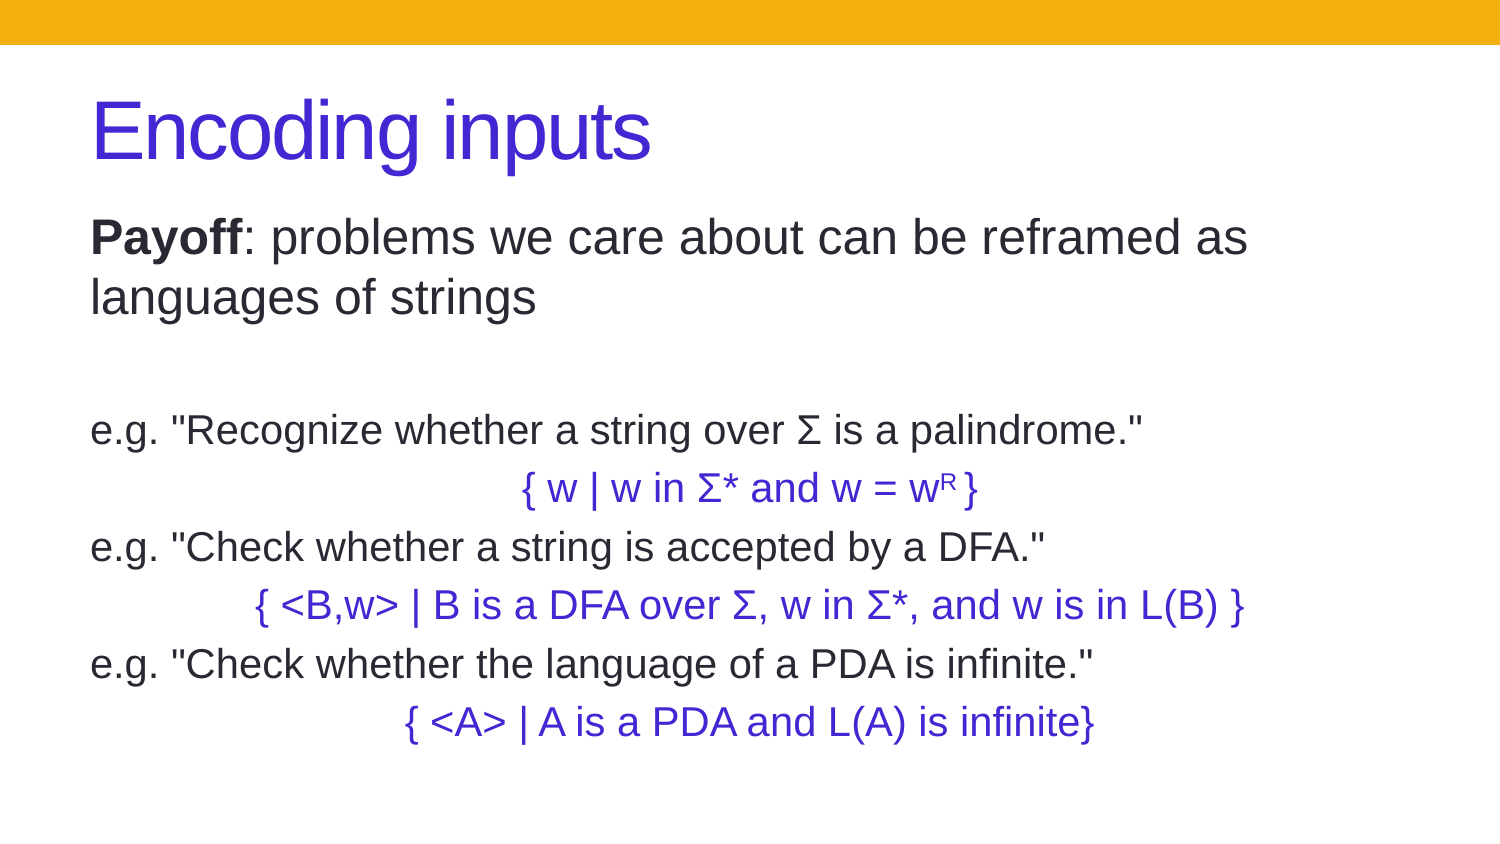

# Encoding inputs
Payoff: problems we care about can be reframed as languages of strings

e.g. "Recognize whether a string over Σ is a palindrome."
{ w | w in Σ* and w = wR }
e.g. "Check whether a string is accepted by a DFA."
{ <B,w> | B is a DFA over Σ, w in Σ*, and w is in L(B) }
e.g. "Check whether the language of a PDA is infinite."
{ <A> | A is a PDA and L(A) is infinite}